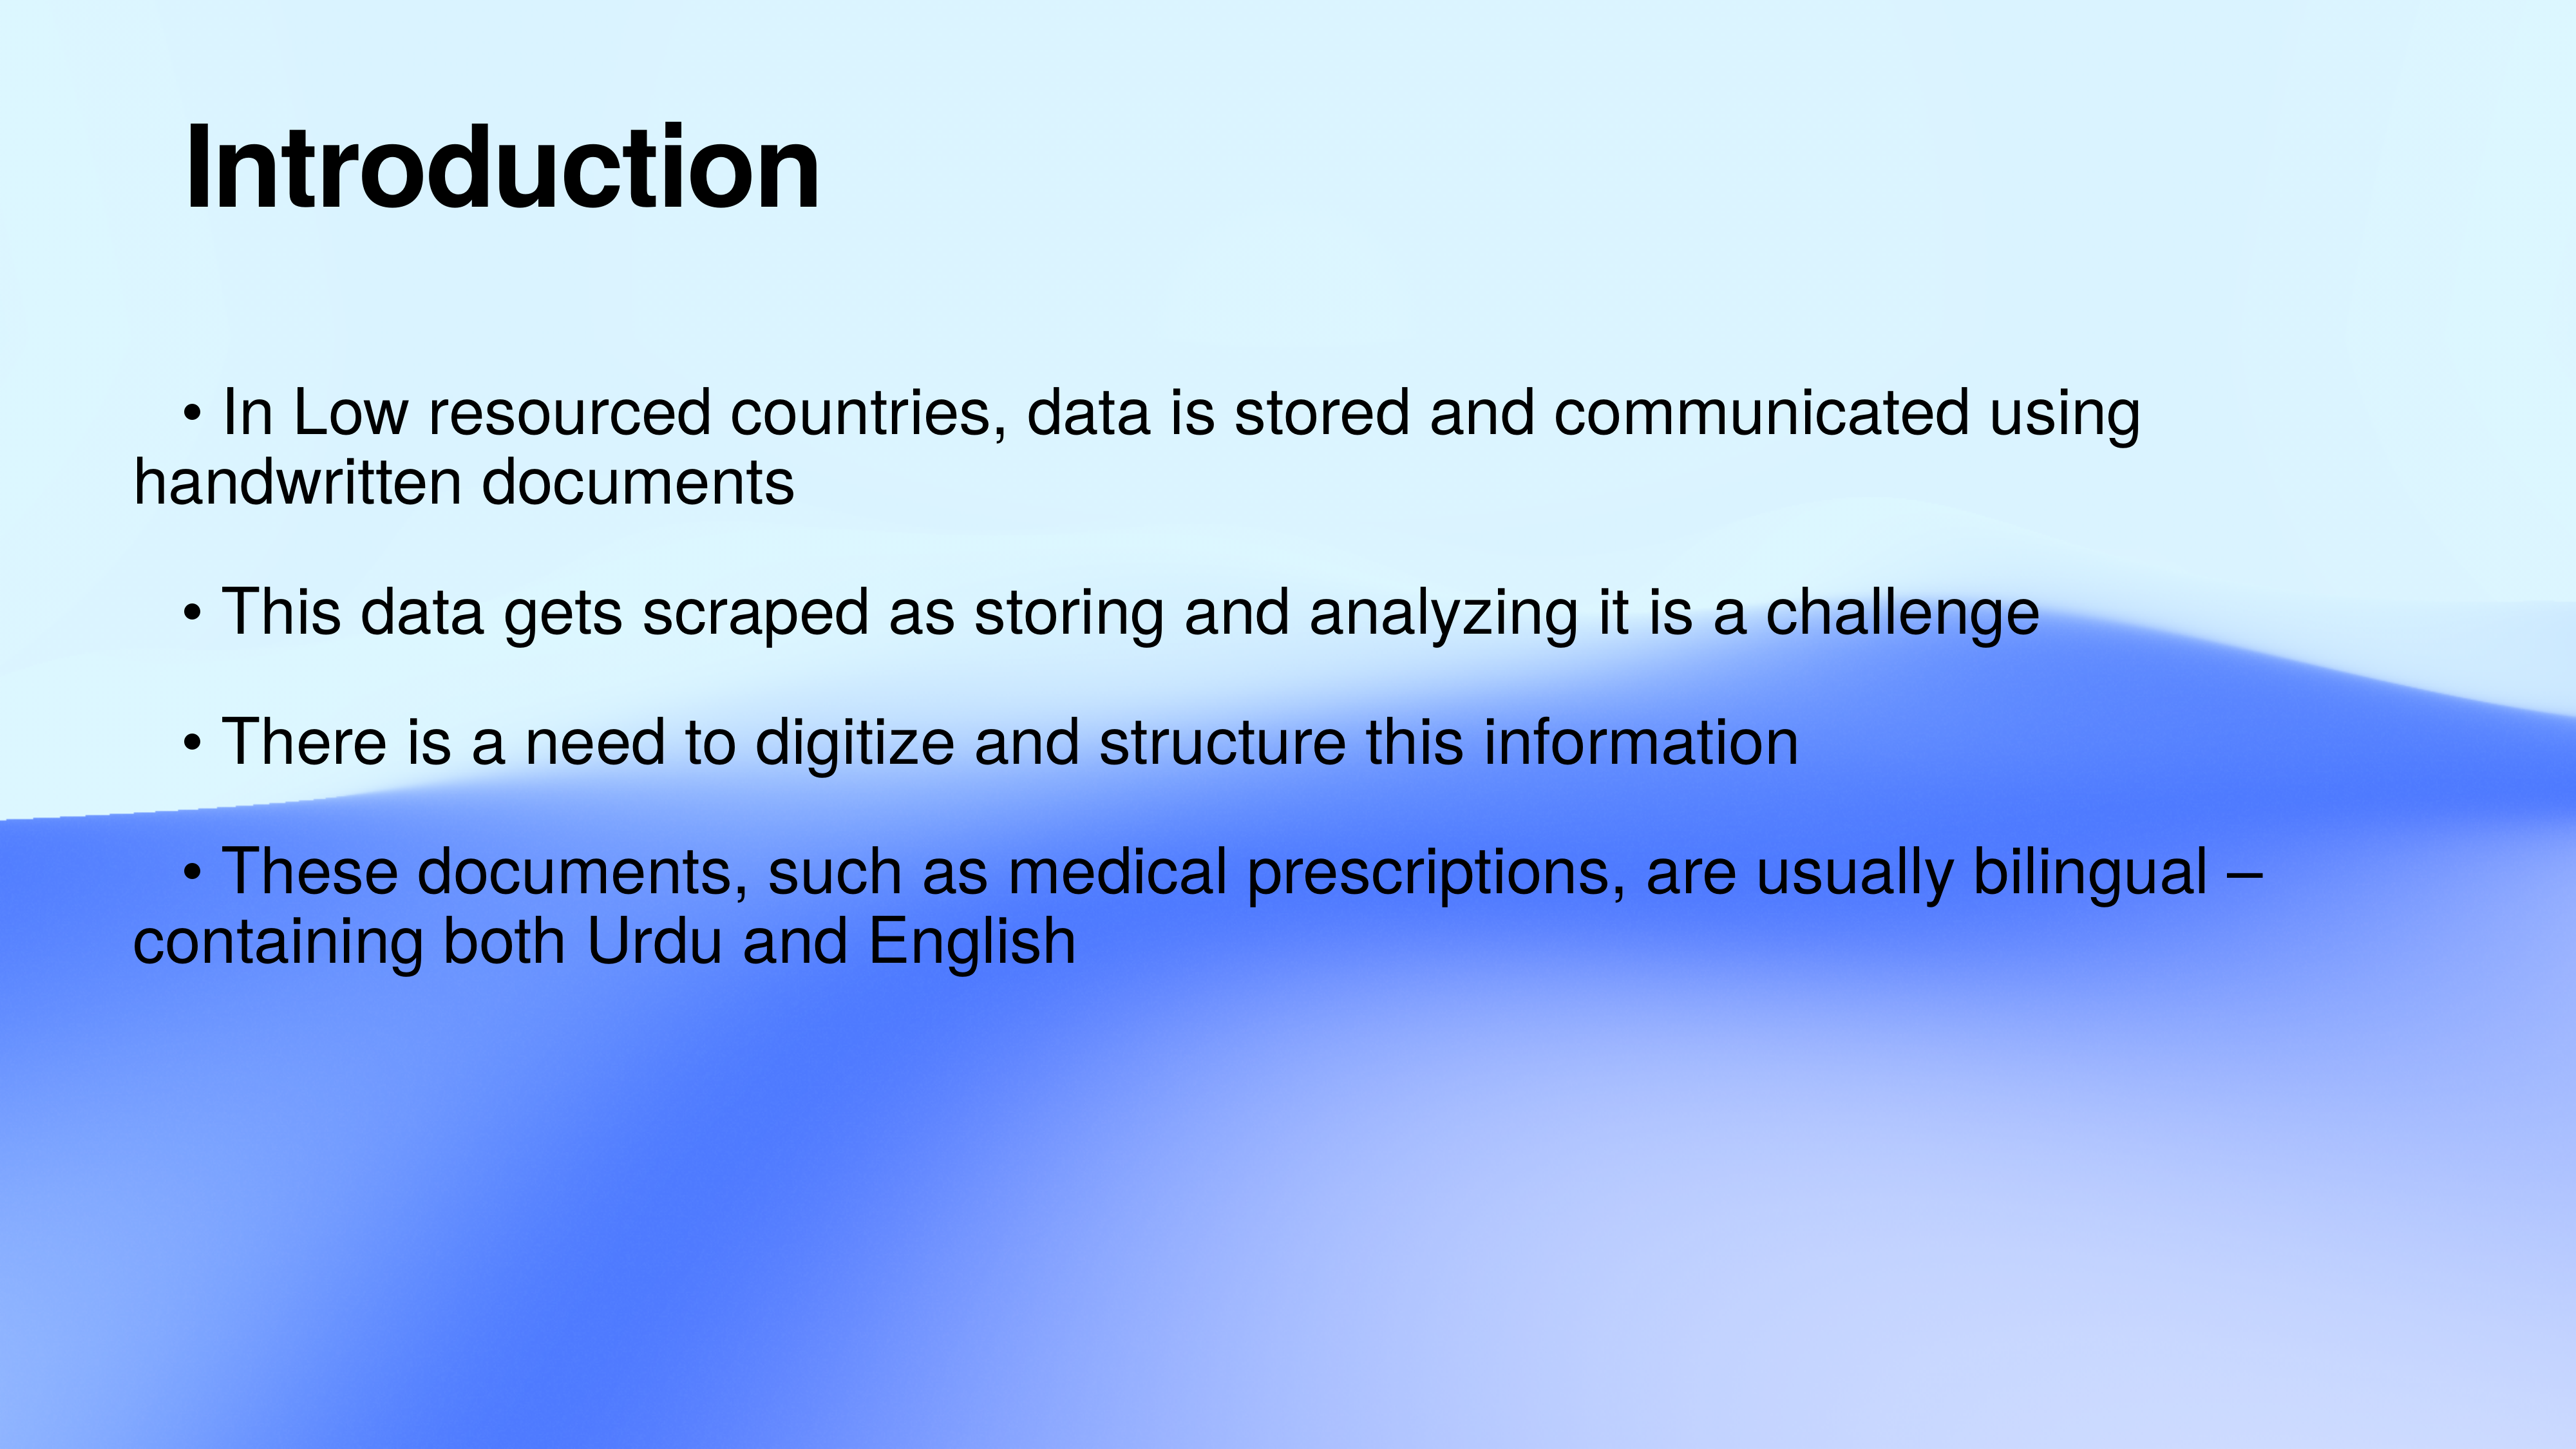

# Introduction
• In Low resourced countries, data is stored and communicated using handwritten documents
• This data gets scraped as storing and analyzing it is a challenge
• There is a need to digitize and structure this information
• These documents, such as medical prescriptions, are usually bilingual – containing both Urdu and English